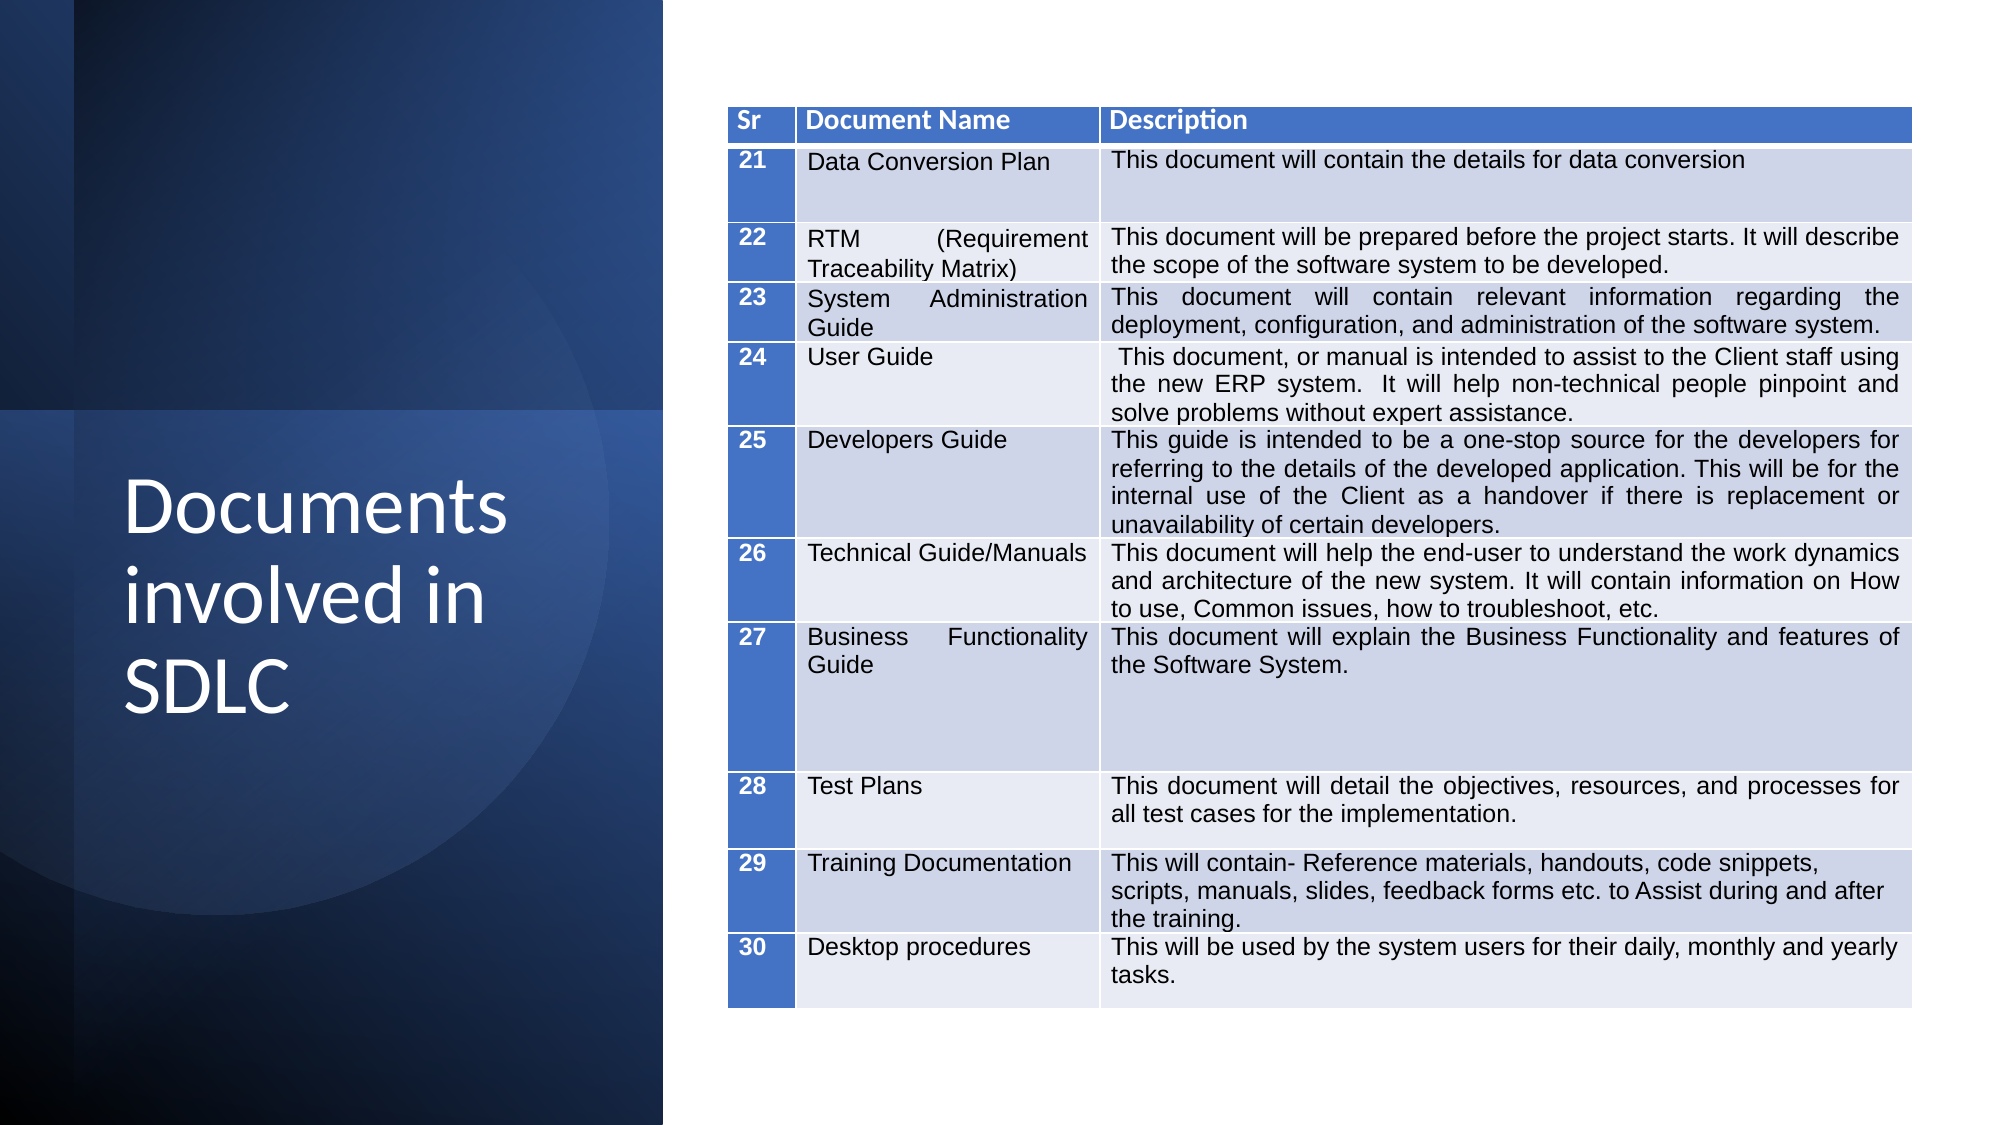

| Sr | Document Name | Description |
| --- | --- | --- |
| 21 | Data Conversion Plan | This document will contain the details for data conversion |
| 22 | RTM (Requirement Traceability Matrix) | This document will be prepared before the project starts. It will describe the scope of the software system to be developed. |
| 23 | System Administration Guide | This document will contain relevant information regarding the deployment, configuration, and administration of the software system. |
| 24 | User Guide | This document, or manual is intended to assist to the Client staff using the new ERP system.  It will help non-technical people pinpoint and solve problems without expert assistance. |
| 25 | Developers Guide | This guide is intended to be a one-stop source for the developers for referring to the details of the developed application. This will be for the internal use of the Client as a handover if there is replacement or unavailability of certain developers. |
| 26 | Technical Guide/Manuals | This document will help the end-user to understand the work dynamics and architecture of the new system. It will contain information on How to use, Common issues, how to troubleshoot, etc. |
| 27 | Business Functionality Guide | This document will explain the Business Functionality and features of the Software System. |
| 28 | Test Plans | This document will detail the objectives, resources, and processes for all test cases for the implementation. |
| 29 | Training Documentation | This will contain- Reference materials, handouts, code snippets, scripts, manuals, slides, feedback forms etc. to Assist during and after the training. |
| 30 | Desktop procedures | This will be used by the system users for their daily, monthly and yearly tasks. |

# Documents involved in SDLC